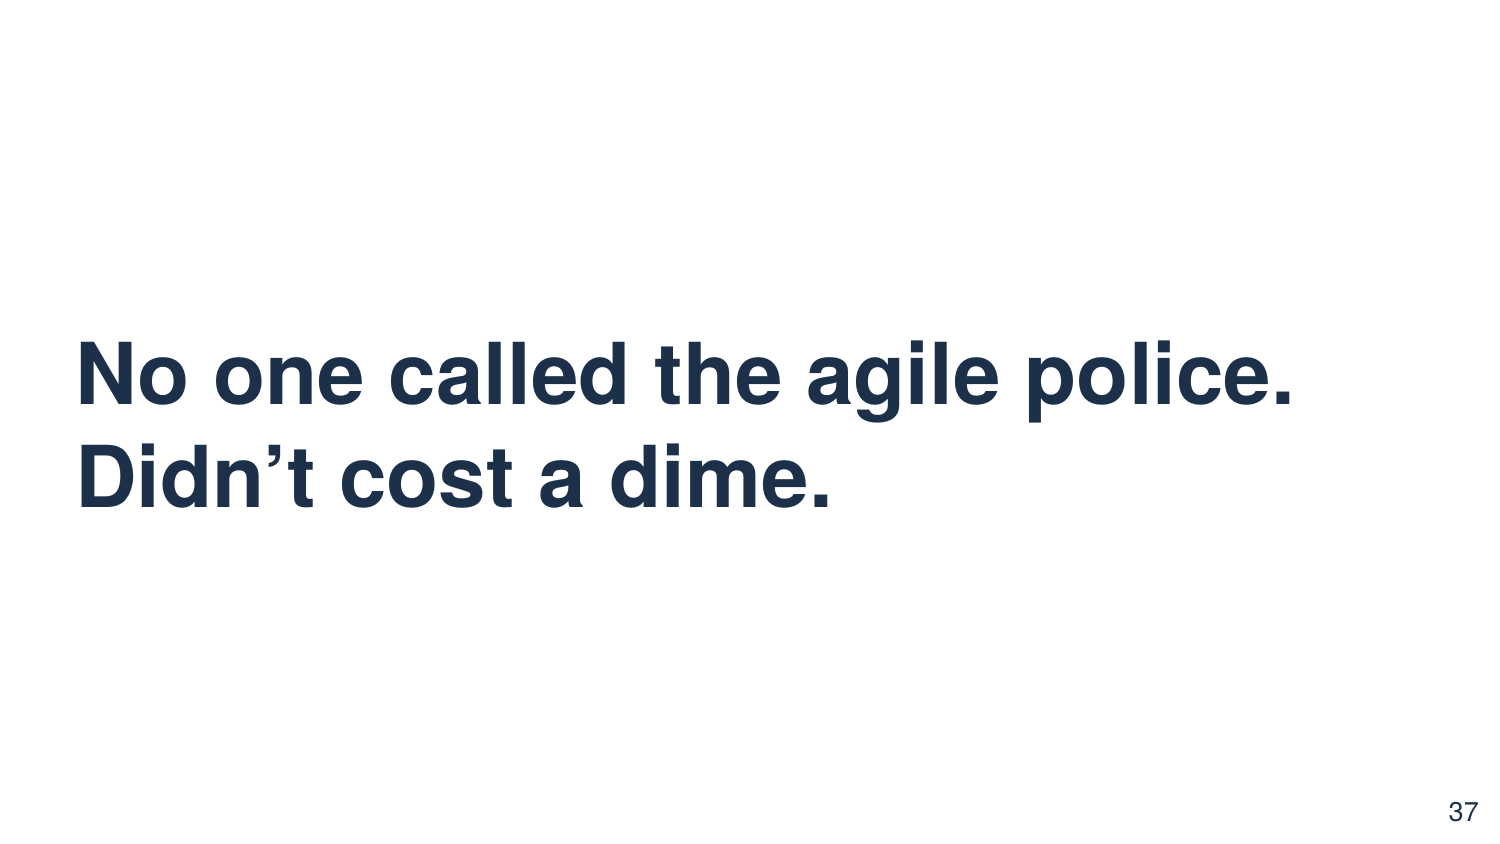

# No one called the agile police.
Didn’t cost a dime.
37